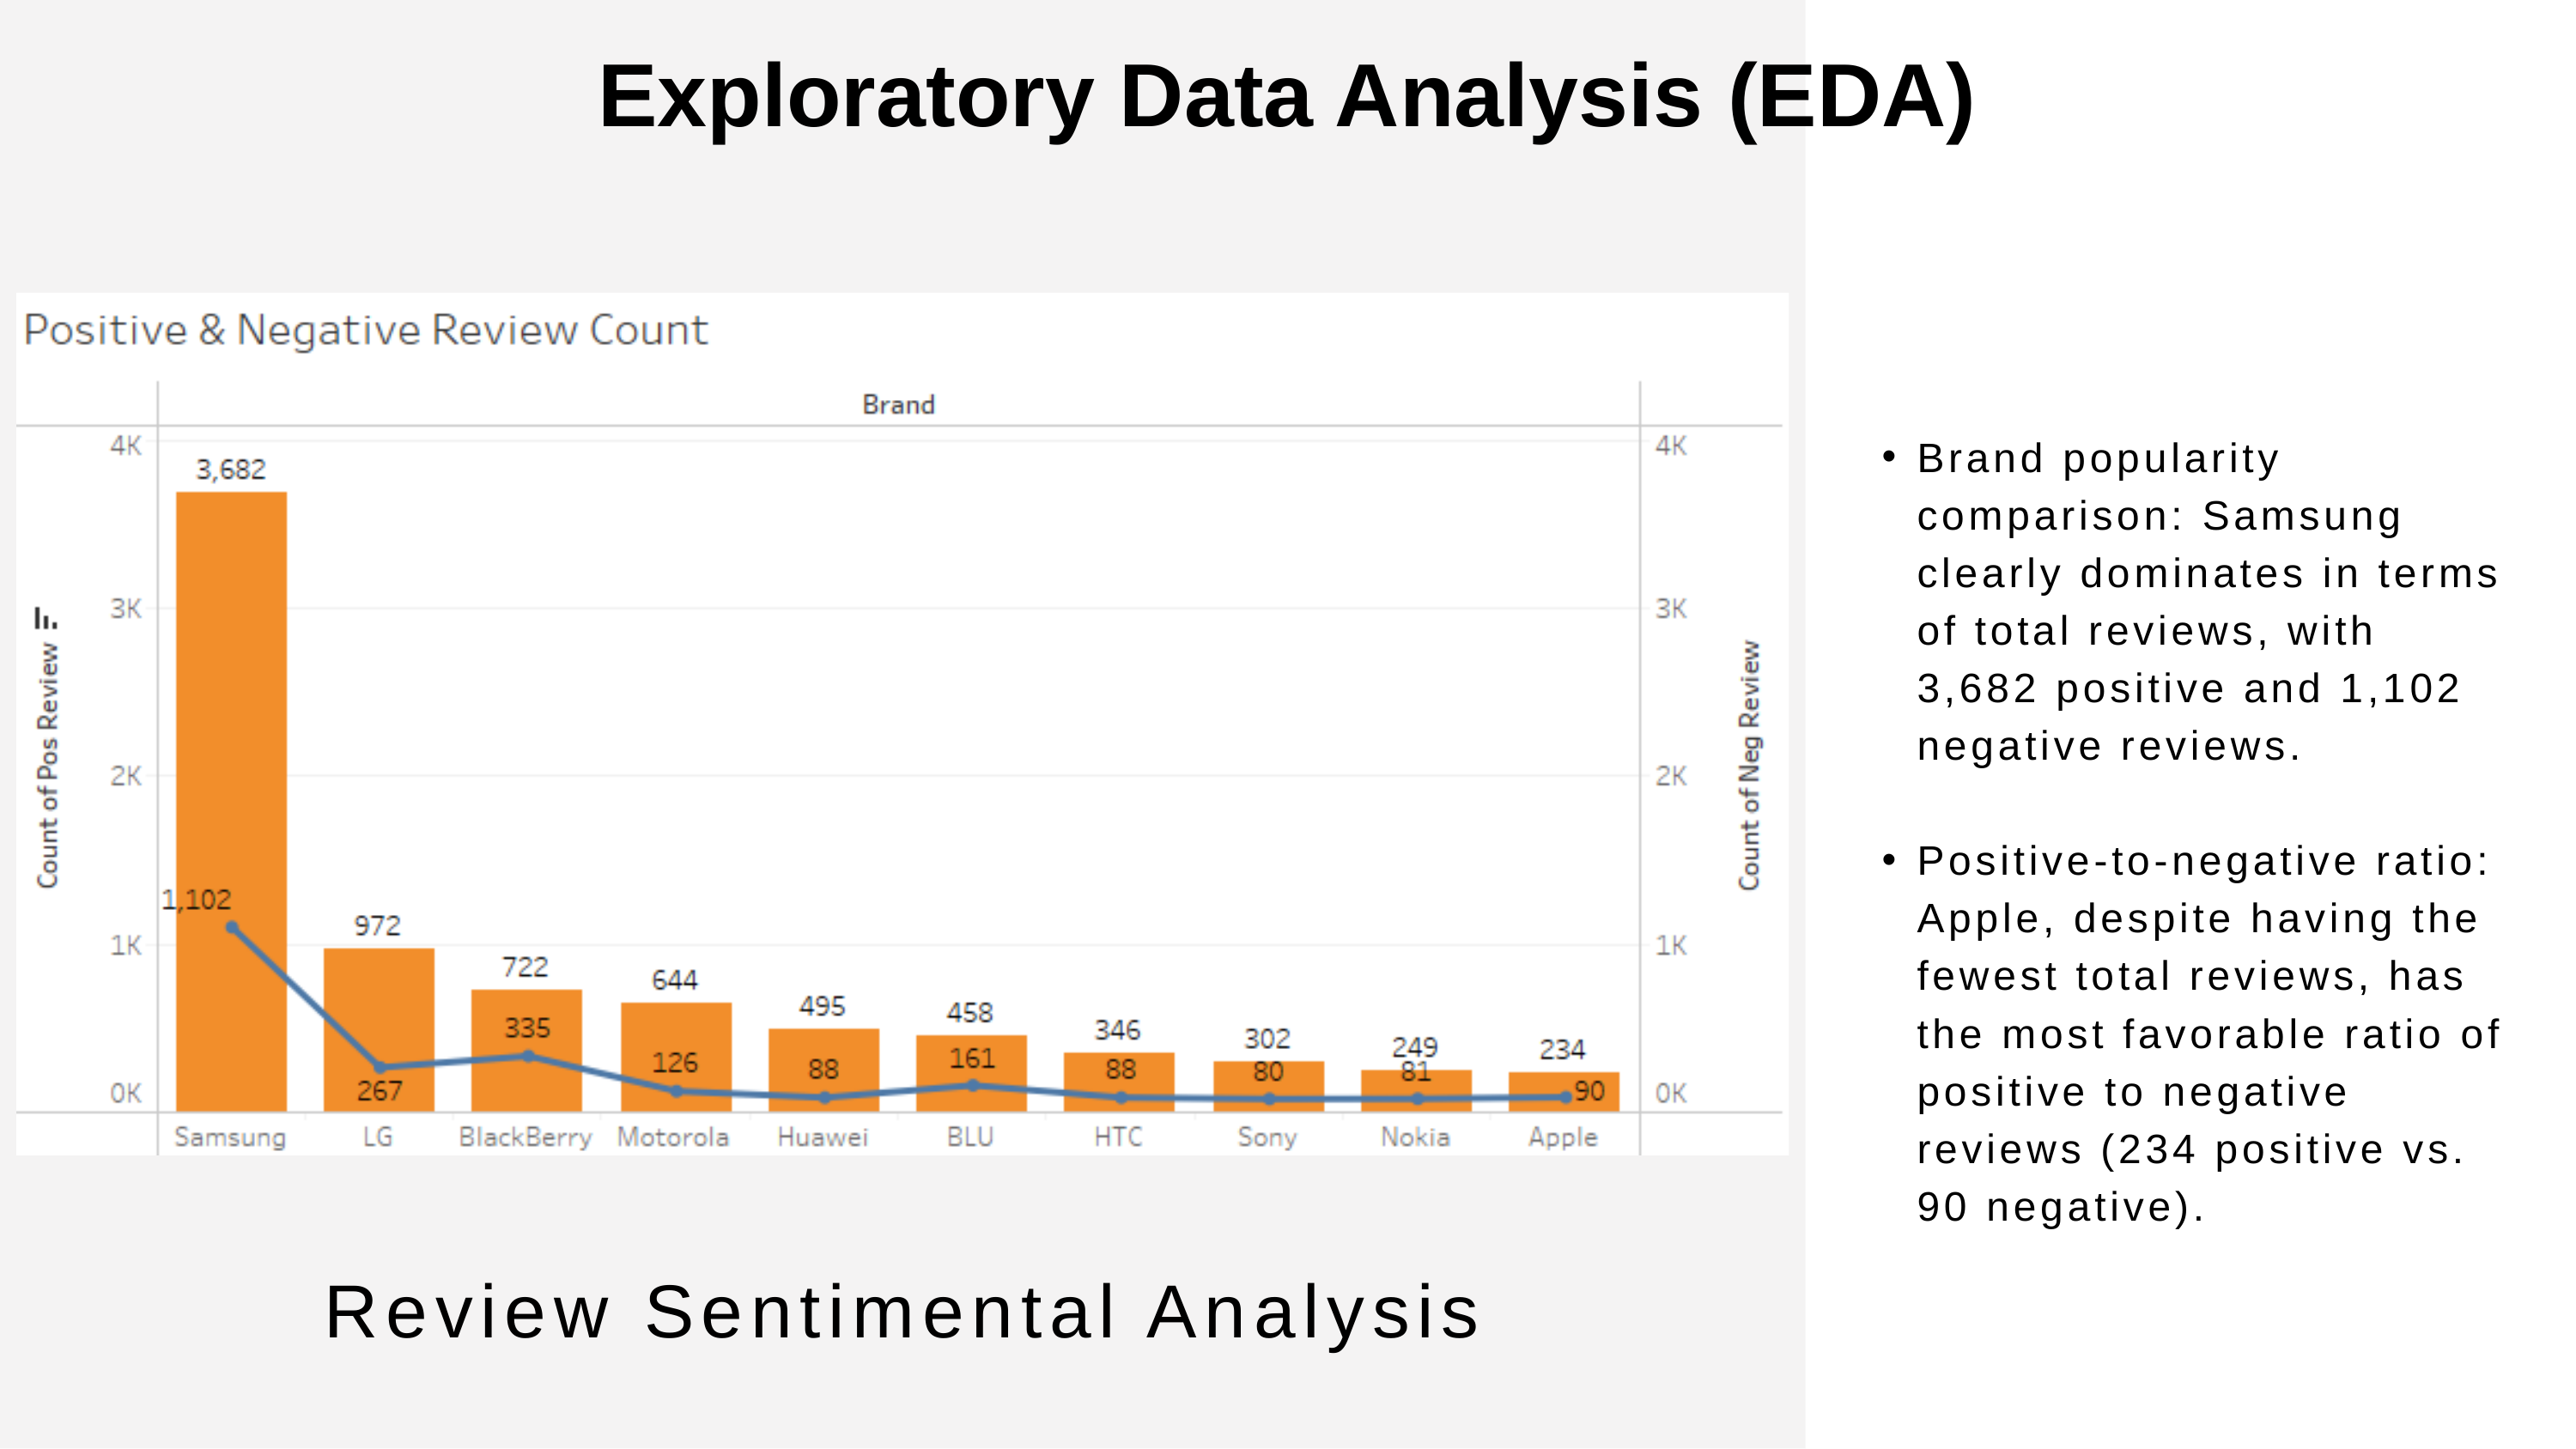

Exploratory Data Analysis (EDA)

Brand popularity comparison: Samsung clearly dominates in terms of total reviews, with 3,682 positive and 1,102 negative reviews.

Positive-to-negative ratio: Apple, despite having the fewest total reviews, has the most favorable ratio of positive to negative reviews (234 positive vs. 90 negative).
Review Sentimental Analysis